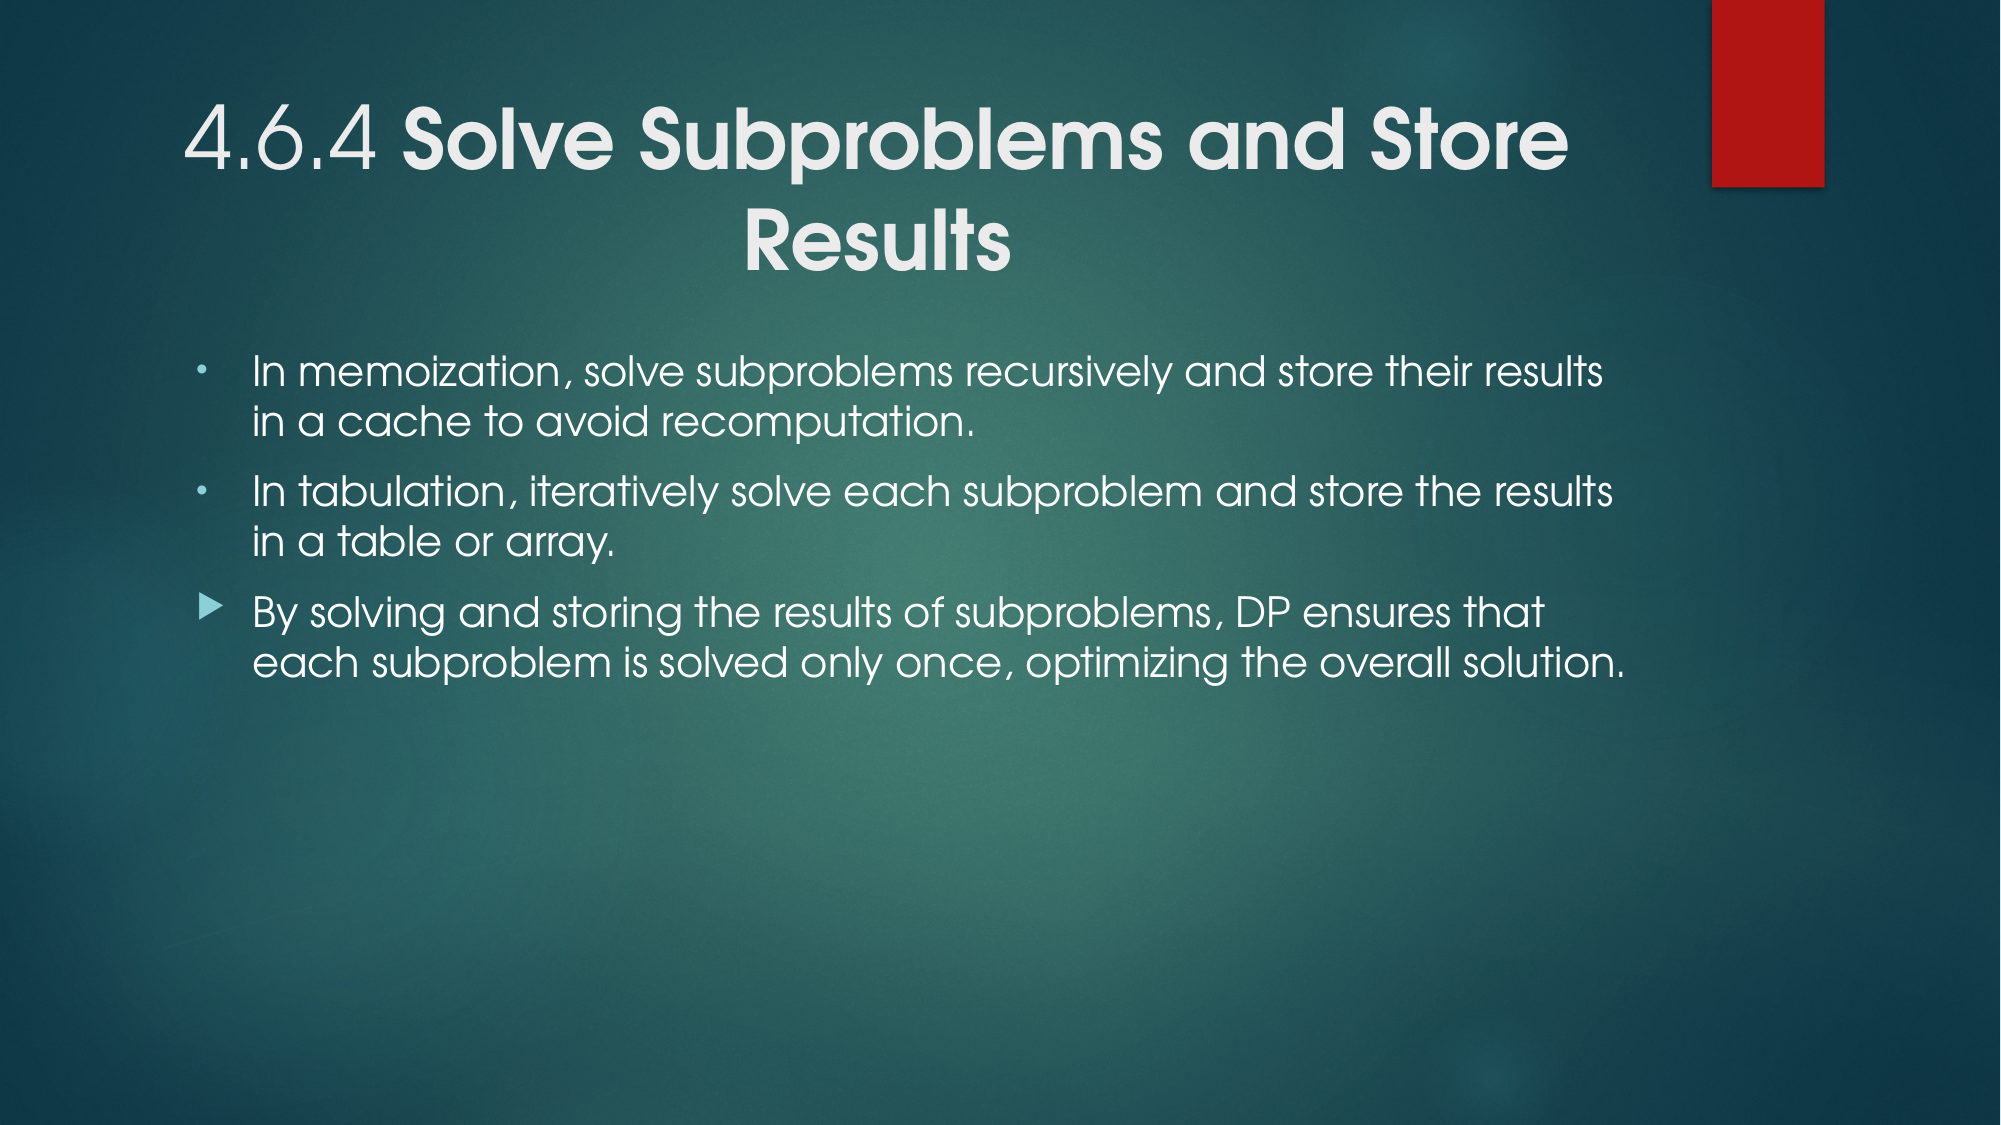

# 4.6.4 Solve Subproblems and Store Results
In memoization, solve subproblems recursively and store their results in a cache to avoid recomputation.
In tabulation, iteratively solve each subproblem and store the results in a table or array.
By solving and storing the results of subproblems, DP ensures that each subproblem is solved only once, optimizing the overall solution.